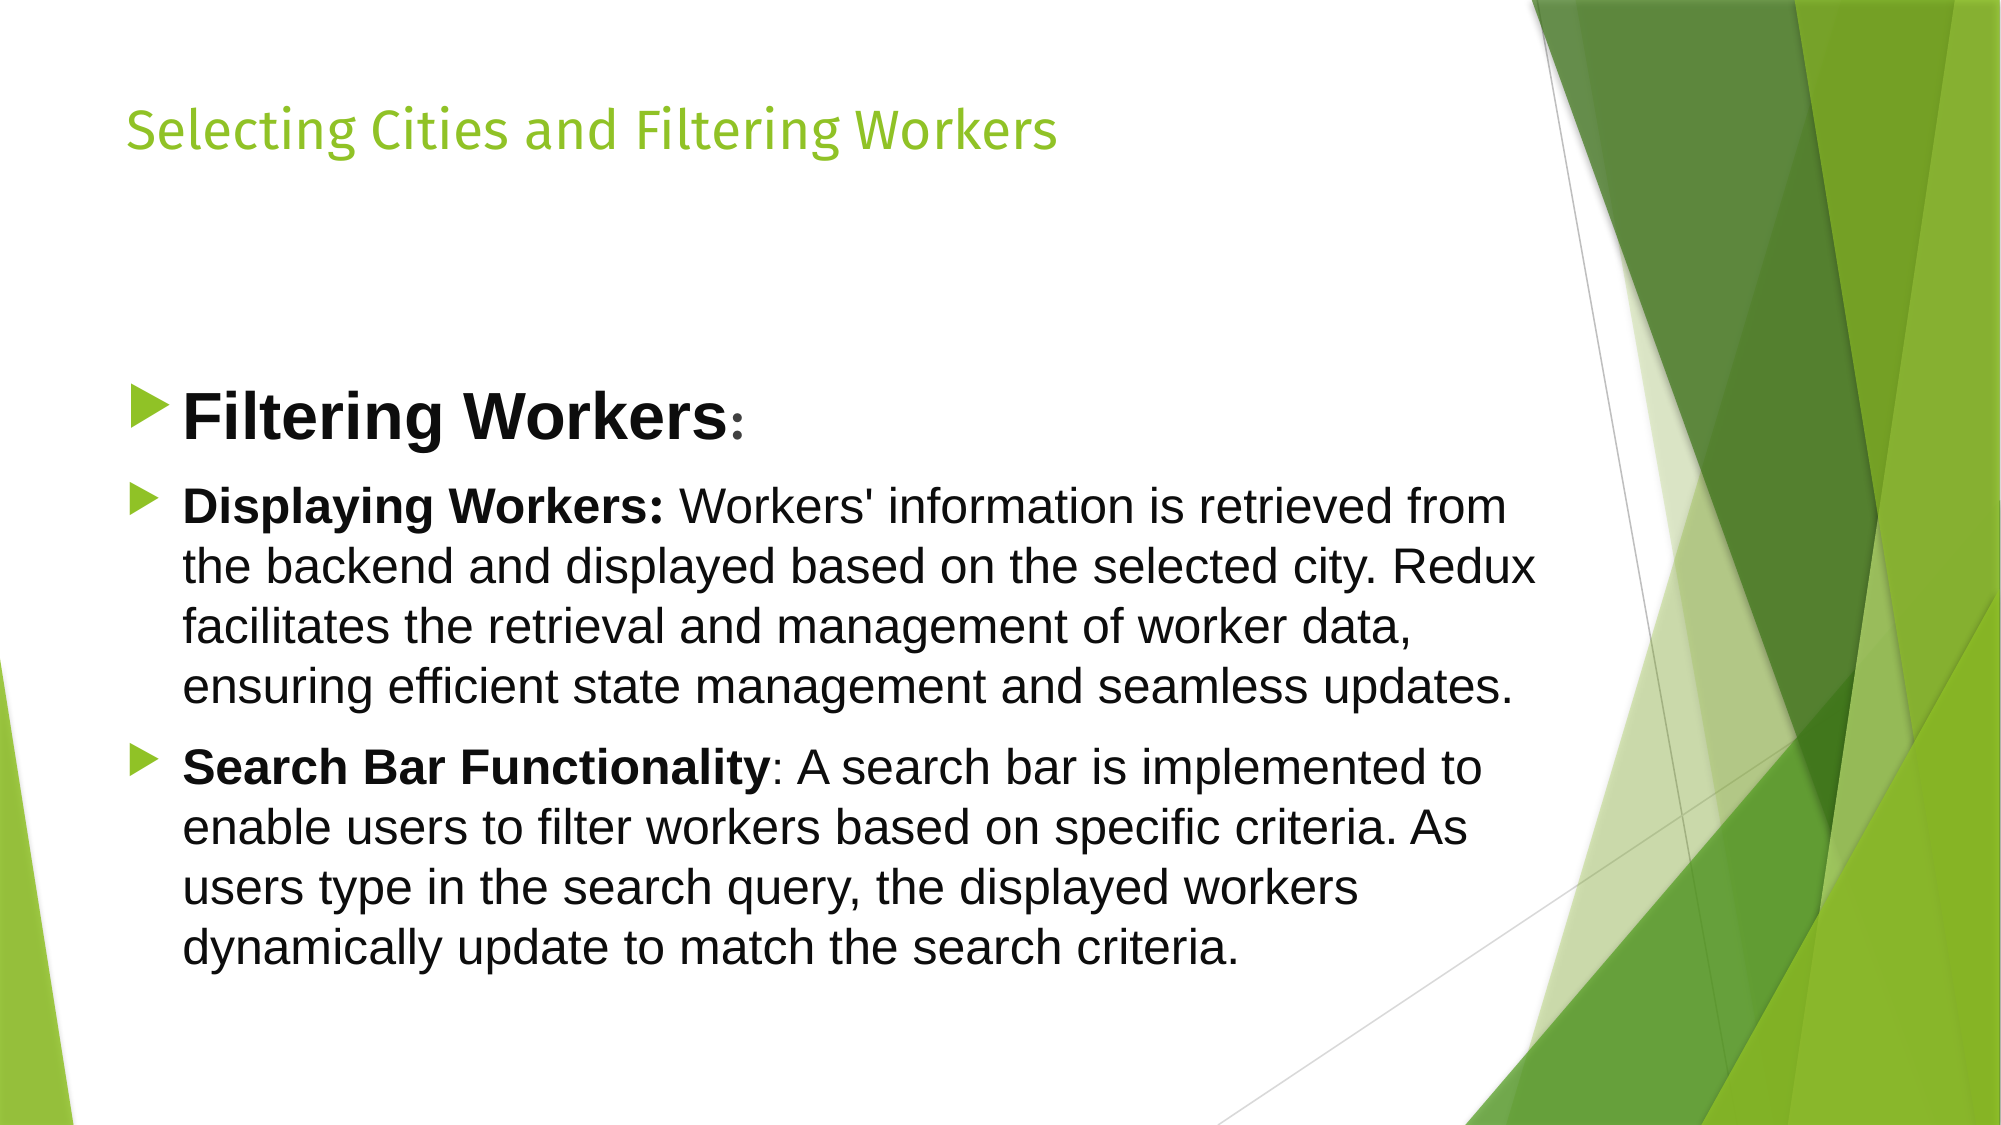

# Selecting Cities and Filtering Workers
Filtering Workers:
Displaying Workers: Workers' information is retrieved from the backend and displayed based on the selected city. Redux facilitates the retrieval and management of worker data, ensuring efficient state management and seamless updates.
Search Bar Functionality: A search bar is implemented to enable users to filter workers based on specific criteria. As users type in the search query, the displayed workers dynamically update to match the search criteria.